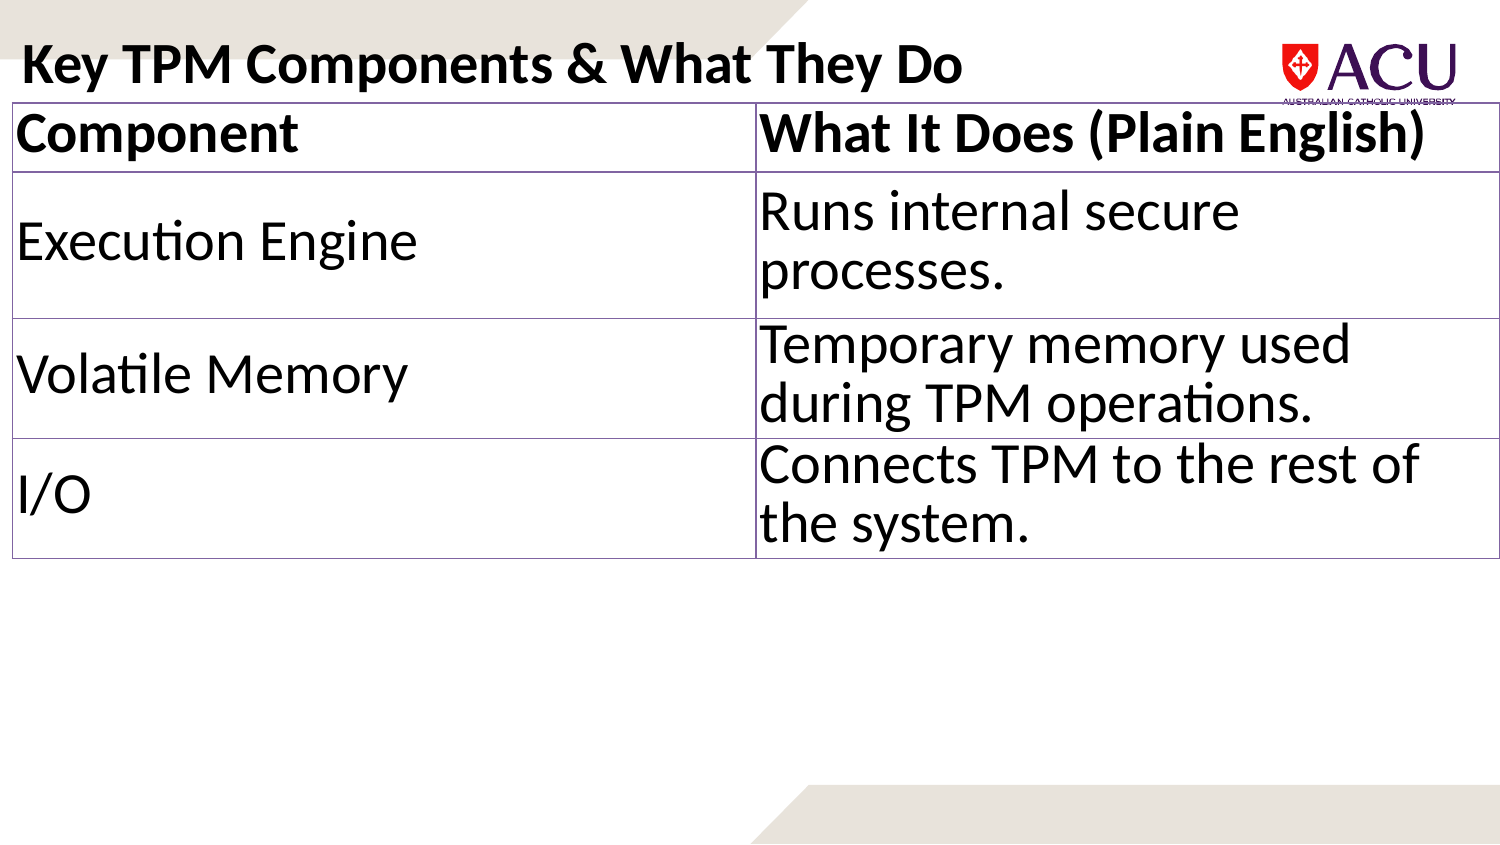

Key TPM Components & What They Do
| Component | What It Does (Plain English) |
| --- | --- |
| Execution Engine | Runs internal secure processes. |
| Volatile Memory | Temporary memory used during TPM operations. |
| I/O | Connects TPM to the rest of the system. |